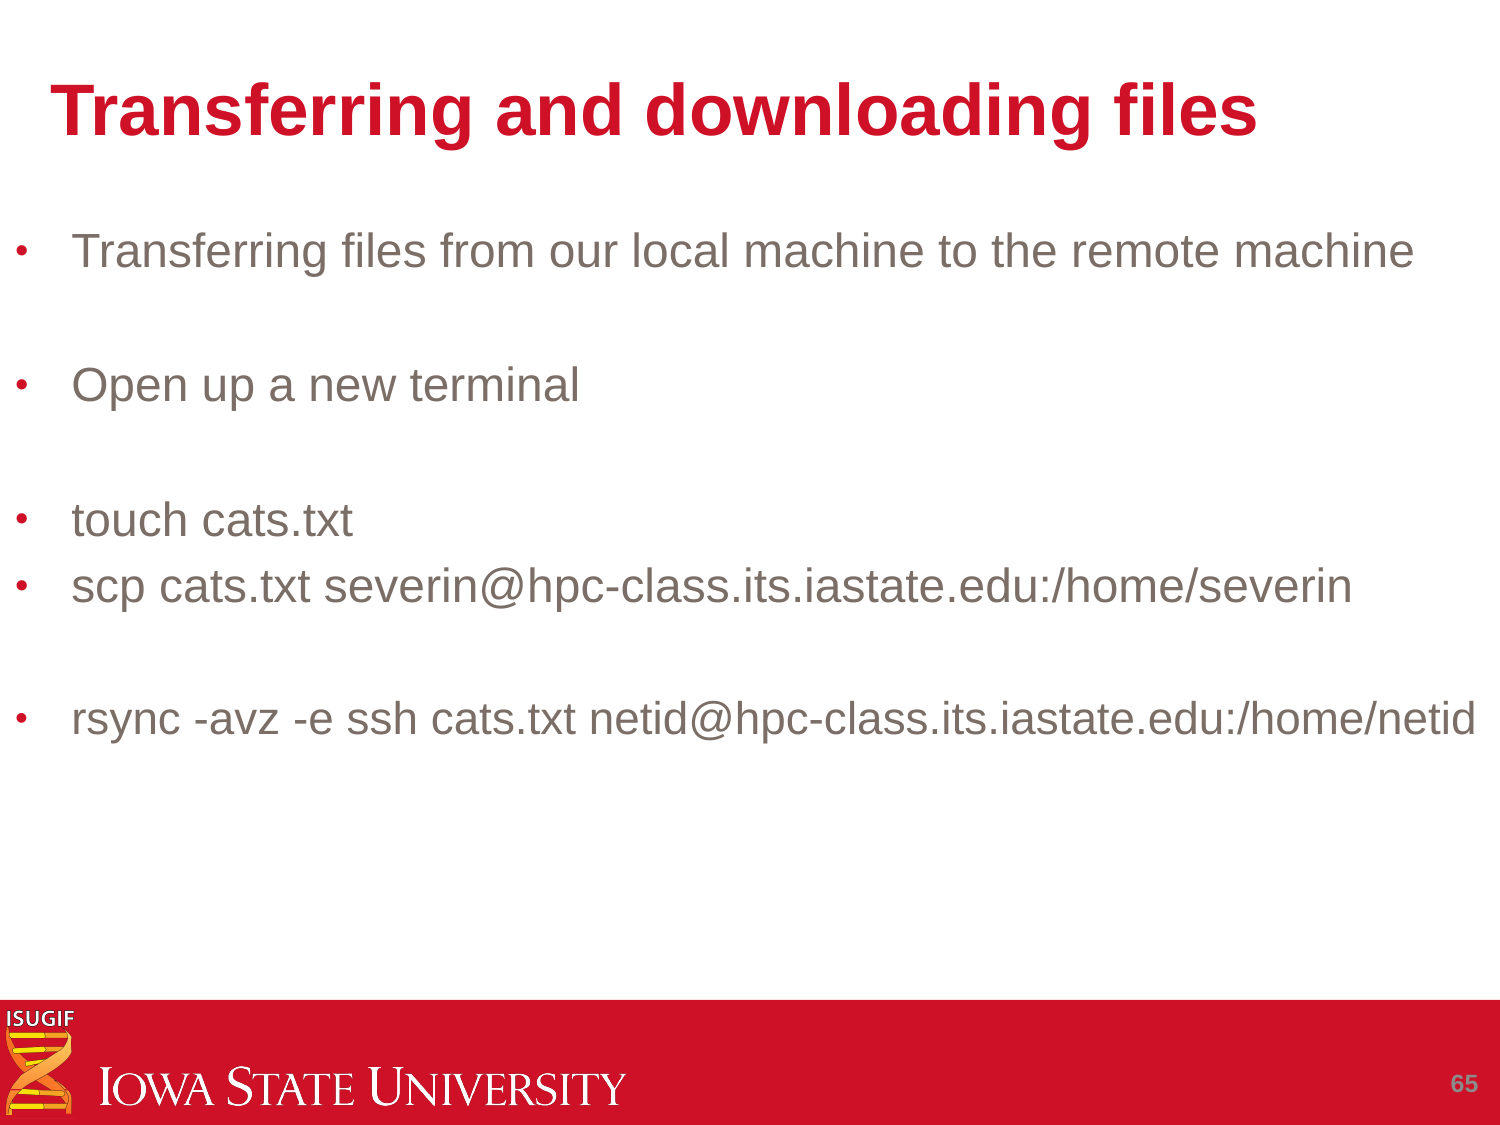

# Transferring and downloading files
Transferring files from our local machine to the remote machine

Open up a new terminal

touch cats.txt
scp cats.txt severin@hpc-class.its.iastate.edu:/home/severin

rsync -avz -e ssh cats.txt netid@hpc-class.its.iastate.edu:/home/netid